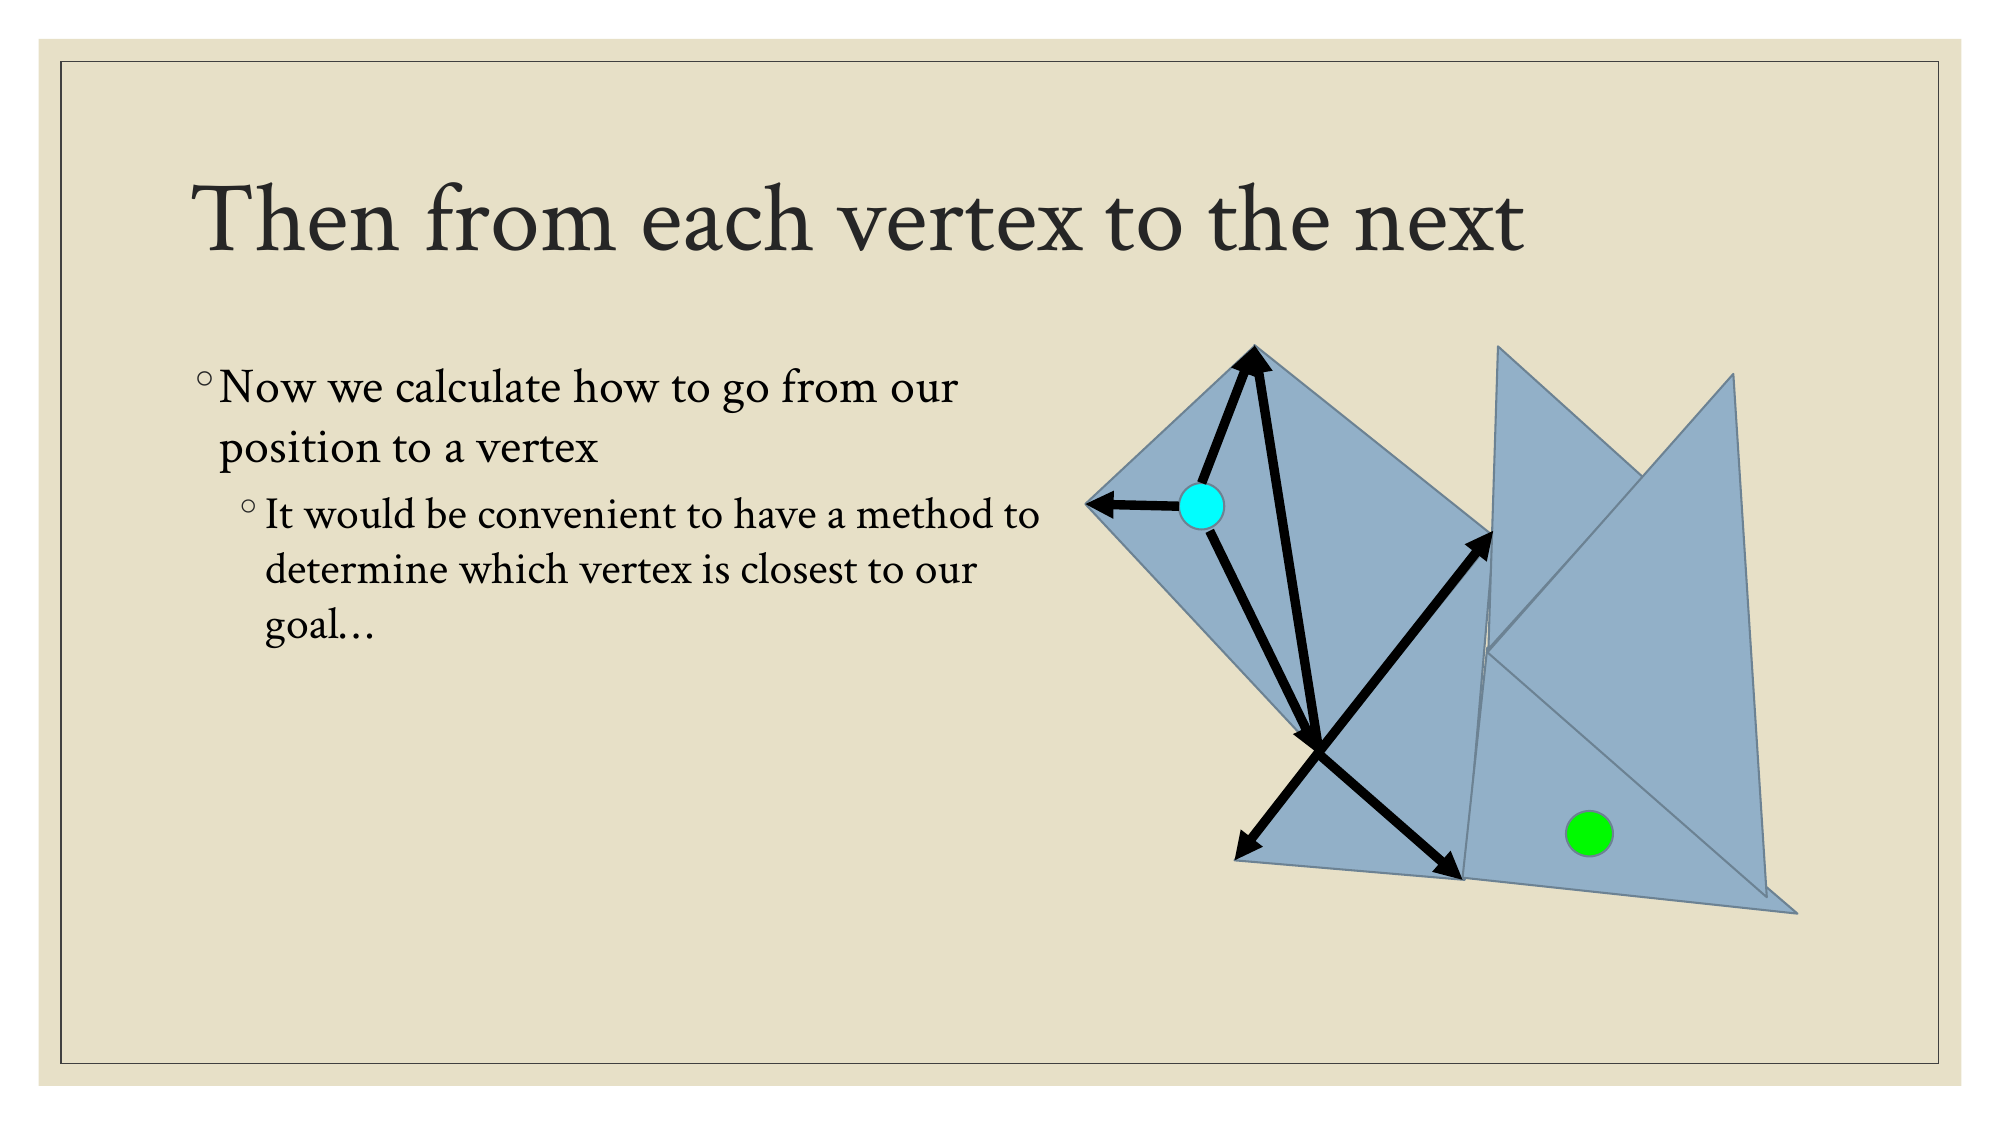

# Then from each vertex to the next
Now we calculate how to go from our position to a vertex
It would be convenient to have a method to determine which vertex is closest to our goal…